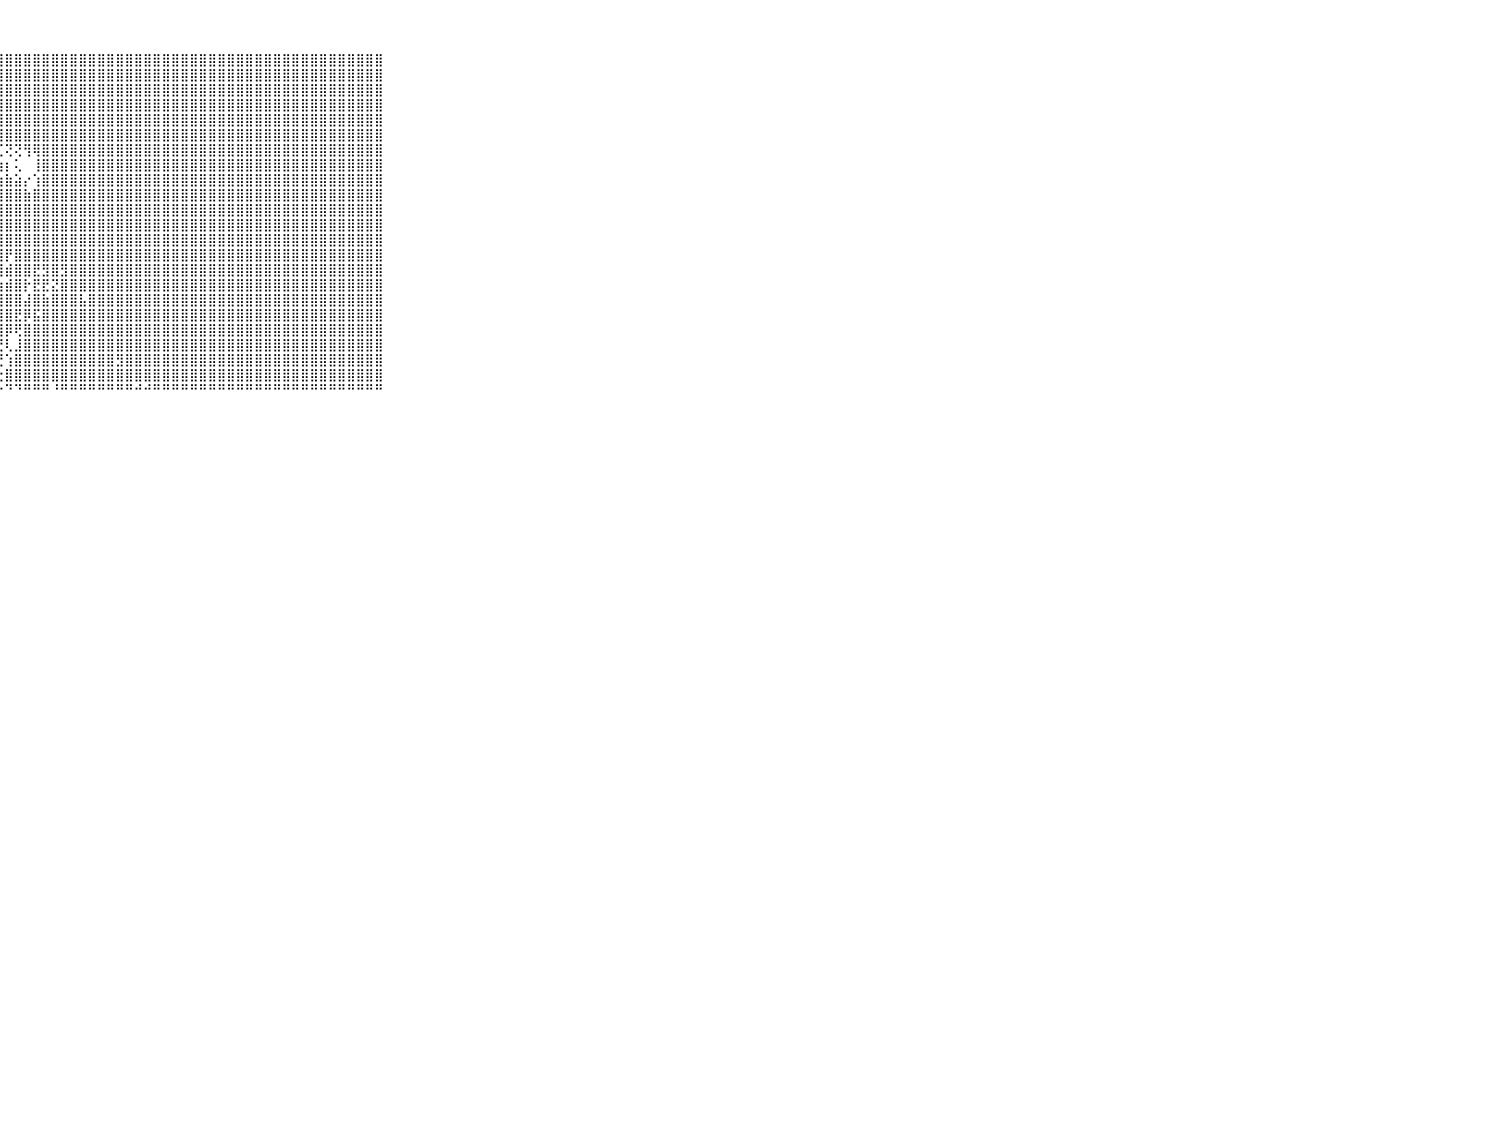

⠀⠀⠀⠀⠀⠀⠀⠀⠀⠀⠀⣿⣿⣿⣿⣿⣿⣿⣿⣿⣿⣿⣿⢕⢸⣿⣿⣿⣿⣿⣿⣿⣿⣿⣿⣿⣿⣿⣿⣿⣿⣿⣿⣿⣿⣿⣿⣿⣿⣿⣿⣿⣿⣿⣿⣿⣿⣿⣿⣿⣿⣿⣿⣿⣿⣿⣿⣿⣿⠀⠀⠀⠀⠀⠀⠀⠀⠀⠀⠀⠀
⠀⠀⠀⠀⠀⠀⠀⠀⠀⠀⠀⣿⣿⣿⣿⣿⣿⣿⣿⣿⣿⣿⣿⢕⢸⣿⣿⣿⣿⣿⣿⣿⣿⣿⣿⣿⣿⣿⣿⣿⣿⣿⣿⣿⣿⣿⣿⣿⣿⣿⣿⣿⣿⣿⣿⣿⣿⣿⣿⣿⣿⣿⣿⣿⣿⣿⣿⣿⣿⠀⠀⠀⠀⠀⠀⠀⠀⠀⠀⠀⠀
⠀⠀⠀⠀⠀⠀⠀⠀⠀⠀⠀⣿⣿⣿⣿⣿⣿⣿⣿⣿⣿⣿⣿⢕⢸⣿⣿⣿⣿⣿⣿⣿⣿⣿⣿⣿⣿⣿⣿⣿⣿⣿⣿⣿⣿⣿⣿⣿⣿⣿⣿⣿⣿⣿⣿⣿⣿⣿⣿⣿⣿⣿⣿⣿⣿⣿⣿⣿⣿⠀⠀⠀⠀⠀⠀⠀⠀⠀⠀⠀⠀
⠀⠀⠀⠀⠀⠀⠀⠀⠀⠀⠀⣿⣿⣿⣿⣿⣿⣿⣿⣿⣿⣿⣿⢕⢸⣿⣿⣿⣿⣿⣿⣿⣿⣿⣿⣿⣿⣿⣿⣿⣿⣿⣿⣿⣿⣿⣿⣿⣿⣿⣿⣿⣿⣿⣿⣿⣿⣿⣿⣿⣿⣿⣿⣿⣿⣿⣿⣿⣿⠀⠀⠀⠀⠀⠀⠀⠀⠀⠀⠀⠀
⠀⠀⠀⠀⠀⠀⠀⠀⠀⠀⠀⣿⣿⣿⣿⣿⣿⣿⣿⣿⣿⣿⣿⢕⢸⣿⣿⣿⣿⣿⣿⣿⣿⣿⣿⣿⣿⣿⣿⣿⣿⣿⣿⣿⣿⣿⣿⣿⣿⣿⣿⣿⣿⣿⣿⣿⣿⣿⣿⣿⣿⣿⣿⣿⣿⣿⣿⣿⣿⠀⠀⠀⠀⠀⠀⠀⠀⠀⠀⠀⠀
⠀⠀⠀⠀⠀⠀⠀⠀⠀⠀⠀⣿⣿⣿⣿⣿⣿⣿⣿⣿⣿⣿⣿⢕⢸⣿⣿⣿⣿⣿⣿⣿⣿⣿⣿⣿⣿⣿⣿⣿⣿⣿⣿⣿⣿⣿⣿⣿⣿⣿⣿⣿⣿⣿⣿⣿⣿⣿⣿⣿⣿⣿⣿⣿⣿⣿⣿⣿⣿⠀⠀⠀⠀⠀⠀⠀⠀⠀⠀⠀⠀
⠀⠀⠀⠀⠀⠀⠀⠀⠀⠀⠀⣿⣿⣿⣿⣿⣿⣿⣿⣿⣿⣿⣿⢕⢺⣿⢿⢏⢝⢝⢻⢿⣿⣿⣿⣿⣿⣿⣿⣿⣿⣿⣿⣿⣿⣿⣿⣿⣿⣿⣿⣿⣿⣿⣿⣿⣿⣿⣿⣿⣿⣿⣿⣿⣿⣿⣿⣿⣿⠀⠀⠀⠀⠀⠀⠀⠀⠀⠀⠀⠀
⠀⠀⠀⠀⠀⠀⠀⠀⠀⠀⠀⣿⣿⣿⣿⣿⣿⣿⣿⣿⣿⣿⣿⢕⢸⣿⣷⣷⡆⢅⠀⢸⣿⣿⣿⣿⣿⣿⣿⣿⣿⣿⣿⣿⣿⣿⣿⣿⣿⣿⣿⣿⣿⣿⣿⣿⣿⣿⣿⣿⣿⣿⣿⣿⣿⣿⣿⣿⣿⠀⠀⠀⠀⠀⠀⠀⠀⠀⠀⠀⠀
⠀⠀⠀⠀⠀⠀⠀⠀⠀⠀⠀⣿⣿⣿⣿⣿⣿⣿⣿⣿⣿⣿⣿⢕⢸⣿⣧⣱⣷⣵⡔⢱⣿⣿⣿⣿⣿⣿⣿⣿⣿⣿⣿⣿⣿⣿⣿⣿⣿⣿⣿⣿⣿⣿⣿⣿⣿⣿⣿⣿⣿⣿⣿⣿⣿⣿⣿⣿⣿⠀⠀⠀⠀⠀⠀⠀⠀⠀⠀⠀⠀
⠀⠀⠀⠀⠀⠀⠀⠀⠀⠀⠀⣿⣿⣿⣿⣿⣿⣿⣿⣿⣿⣿⣿⢕⢺⣿⣿⣿⣿⣿⣷⣿⣿⣿⣿⣿⣿⣿⣿⣿⣿⣿⣿⣿⣿⣿⣿⣿⣿⣿⣿⣿⣿⣿⣿⣿⣿⣿⣿⣿⣿⣿⣿⣿⣿⣿⣿⣿⣿⠀⠀⠀⠀⠀⠀⠀⠀⠀⠀⠀⠀
⠀⠀⠀⠀⠀⠀⠀⠀⠀⠀⠀⣿⣿⣿⣿⣿⣿⣿⣿⣿⣿⣿⣿⢕⣸⣿⣿⣿⣿⣿⣿⣿⣿⣿⣿⣿⣿⣿⣿⣿⣿⣿⣿⣿⣿⣿⣿⣿⣿⣿⣿⣿⣿⣿⣿⣿⣿⣿⣿⣿⣿⣿⣿⣿⣿⣿⣿⣿⣿⠀⠀⠀⠀⠀⠀⠀⠀⠀⠀⠀⠀
⠀⠀⠀⠀⠀⠀⠀⠀⠀⠀⠀⣿⣿⣿⣿⣿⣿⣿⣿⣿⣿⣿⡿⢕⣸⣿⣿⣿⣿⣿⣿⣿⣿⣿⣿⣿⣿⣿⣿⣿⣿⣿⣿⣿⣿⣿⣿⣿⣿⣿⣿⣿⣿⣿⣿⣿⣿⣿⣿⣿⣿⣿⣿⣿⣿⣿⣿⣿⣿⠀⠀⠀⠀⠀⠀⠀⠀⠀⠀⠀⠀
⠀⠀⠀⠀⠀⠀⠀⠀⠀⠀⠀⣿⣿⣿⣿⣿⣿⣿⣿⣿⣿⣿⣿⢕⣽⡟⣿⣿⣿⣿⣿⣿⣿⣿⣿⣿⣿⣿⣿⣿⣿⣿⣿⣿⣿⣿⣿⣿⣿⣿⣿⣿⣿⣿⣿⣿⣿⣿⣿⣿⣿⣿⣿⣿⣿⣿⣿⣿⣿⠀⠀⠀⠀⠀⠀⠀⠀⠀⠀⠀⠀
⠀⠀⠀⠀⠀⠀⠀⠀⠀⠀⠀⣿⣿⣿⣿⣿⣿⣿⣿⣿⣿⣿⣟⢕⣿⡿⢹⣿⡟⣿⣿⣿⣿⣿⣿⣿⣿⣿⣿⣿⣿⣿⣿⣿⣿⣿⣿⣿⣿⣿⣿⣿⣿⣿⣿⣿⣿⣿⣿⣿⣿⣿⣿⣿⣿⣿⣿⣿⣿⠀⠀⠀⠀⠀⠀⠀⠀⠀⠀⠀⠀
⠀⠀⠀⠀⠀⠀⠀⠀⠀⠀⠀⣿⣿⣿⣿⣿⣿⣿⣿⣿⣿⣿⡏⢕⣿⣿⣿⣾⣾⣿⣿⣟⣻⣿⣻⣿⣿⣿⣿⣿⣿⣿⣿⣿⣿⣿⣿⣿⣿⣿⣿⣿⣿⣿⣿⣿⣿⣿⣿⣿⣿⣿⣿⣿⣿⣿⣿⣿⣿⠀⠀⠀⠀⠀⠀⠀⠀⠀⠀⠀⠀
⠀⠀⠀⠀⠀⠀⠀⠀⠀⠀⠀⣿⣿⣿⣿⣿⣿⣿⣿⣿⣿⣿⡇⢕⣿⣷⣾⣷⣾⣿⡗⣟⣟⣝⣿⣿⣿⣿⣿⣿⣿⣿⣿⣿⣿⣿⣿⣿⣿⣿⣿⣿⣿⣿⣿⣿⣿⣿⣿⣿⣿⣿⣿⣿⣿⣿⣿⣿⣿⠀⠀⠀⠀⠀⠀⠀⠀⠀⠀⠀⠀
⠀⠀⠀⠀⠀⠀⠀⠀⠀⠀⠀⣿⣿⣿⣿⣿⣿⣿⣿⣿⣿⣿⡇⢕⣿⣿⣿⣿⣿⣿⣼⣿⣷⣿⣿⣿⣧⣿⣿⣿⣿⣿⣿⣿⣿⣿⣿⣿⣿⣿⣿⣿⣿⣿⣿⣿⣿⣿⣿⣿⣿⣿⣿⣿⣿⣿⣿⣿⣿⠀⠀⠀⠀⠀⠀⠀⠀⠀⠀⠀⠀
⠀⠀⠀⠀⠀⠀⠀⠀⠀⠀⠀⣿⣿⣿⣿⣿⣿⣿⣿⣿⣿⣿⡇⢕⣿⣿⣿⣿⣿⣟⡿⣯⣿⣿⣿⣿⣿⣿⣿⣿⣿⣿⣿⣿⣿⣿⣿⣿⣿⣿⣿⣿⣿⣿⣿⣿⣿⣿⣿⣿⣿⣿⣿⣿⣿⣿⣿⣿⣿⠀⠀⠀⠀⠀⠀⠀⠀⠀⠀⠀⠀
⠀⠀⠀⠀⠀⠀⠀⠀⠀⠀⠀⣿⣿⣿⣿⣿⣿⣿⣿⣿⣿⣿⡇⢕⣿⣿⣿⣿⡿⢟⣿⣿⣿⣿⣿⣿⣿⣿⣿⣿⣿⣿⣿⣿⣿⣿⣿⣿⣿⣿⣿⣿⣿⣿⣿⣿⣿⣿⣿⣿⣿⣿⣿⣿⣿⣿⣿⣿⣿⠀⠀⠀⠀⠀⠀⠀⠀⠀⠀⠀⠀
⠀⠀⠀⠀⠀⠀⠀⠀⠀⠀⠀⢝⢻⢿⣿⣿⣿⣿⣿⣿⣿⣿⡇⢕⣿⣿⣿⣟⢇⣸⣿⣿⣿⣿⣿⣿⣿⣿⣿⣿⣿⣿⣿⣿⣿⣿⣿⣿⣿⣿⣿⣿⣿⣿⣿⣿⣿⣿⣿⣿⣿⣿⣿⣿⣿⣿⣿⣿⣿⠀⠀⠀⠀⠀⠀⠀⠀⠀⠀⠀⠀
⠀⠀⠀⠀⠀⠀⠀⠀⠀⠀⠀⢕⢕⢝⢇⢕⢹⢝⢟⢿⣿⣿⢇⢕⣿⣿⣿⢟⢱⣿⣿⣿⣿⣿⣿⣿⣿⣿⣿⣿⣻⣿⣿⣿⣿⣿⣿⣿⣿⣿⣿⣿⣿⣿⣿⣿⣿⣿⣿⣿⣿⣿⣿⣿⣿⣿⣿⣿⣿⠀⠀⠀⠀⠀⠀⠀⠀⠀⠀⠀⠀
⠀⠀⠀⠀⠀⠀⠀⠀⠀⠀⠀⢕⢕⢕⢕⢕⢕⢕⢕⢕⢕⢕⢕⢸⣿⣿⣿⣕⣿⣿⣿⣿⣿⣿⣿⣿⣿⣿⣿⣿⣿⣿⣿⣿⣿⣿⣿⣿⣿⣿⣿⣿⣿⣿⣿⣿⣿⣿⣿⣿⣿⣿⣿⣿⣿⣿⣿⣿⣿⠀⠀⠀⠀⠀⠀⠀⠀⠀⠀⠀⠀
⠀⠀⠀⠀⠀⠀⠀⠀⠀⠀⠀⠑⠑⠑⠑⠑⠑⠑⠑⠑⠑⠑⠑⠘⠛⠛⠛⠑⠙⠙⠛⠛⠛⠘⠛⠛⠛⠛⠛⠛⠛⠛⠚⠚⠛⠛⠛⠛⠛⠛⠛⠛⠛⠛⠛⠛⠛⠛⠛⠛⠛⠛⠛⠛⠛⠛⠛⠛⠛⠀⠀⠀⠀⠀⠀⠀⠀⠀⠀⠀⠀